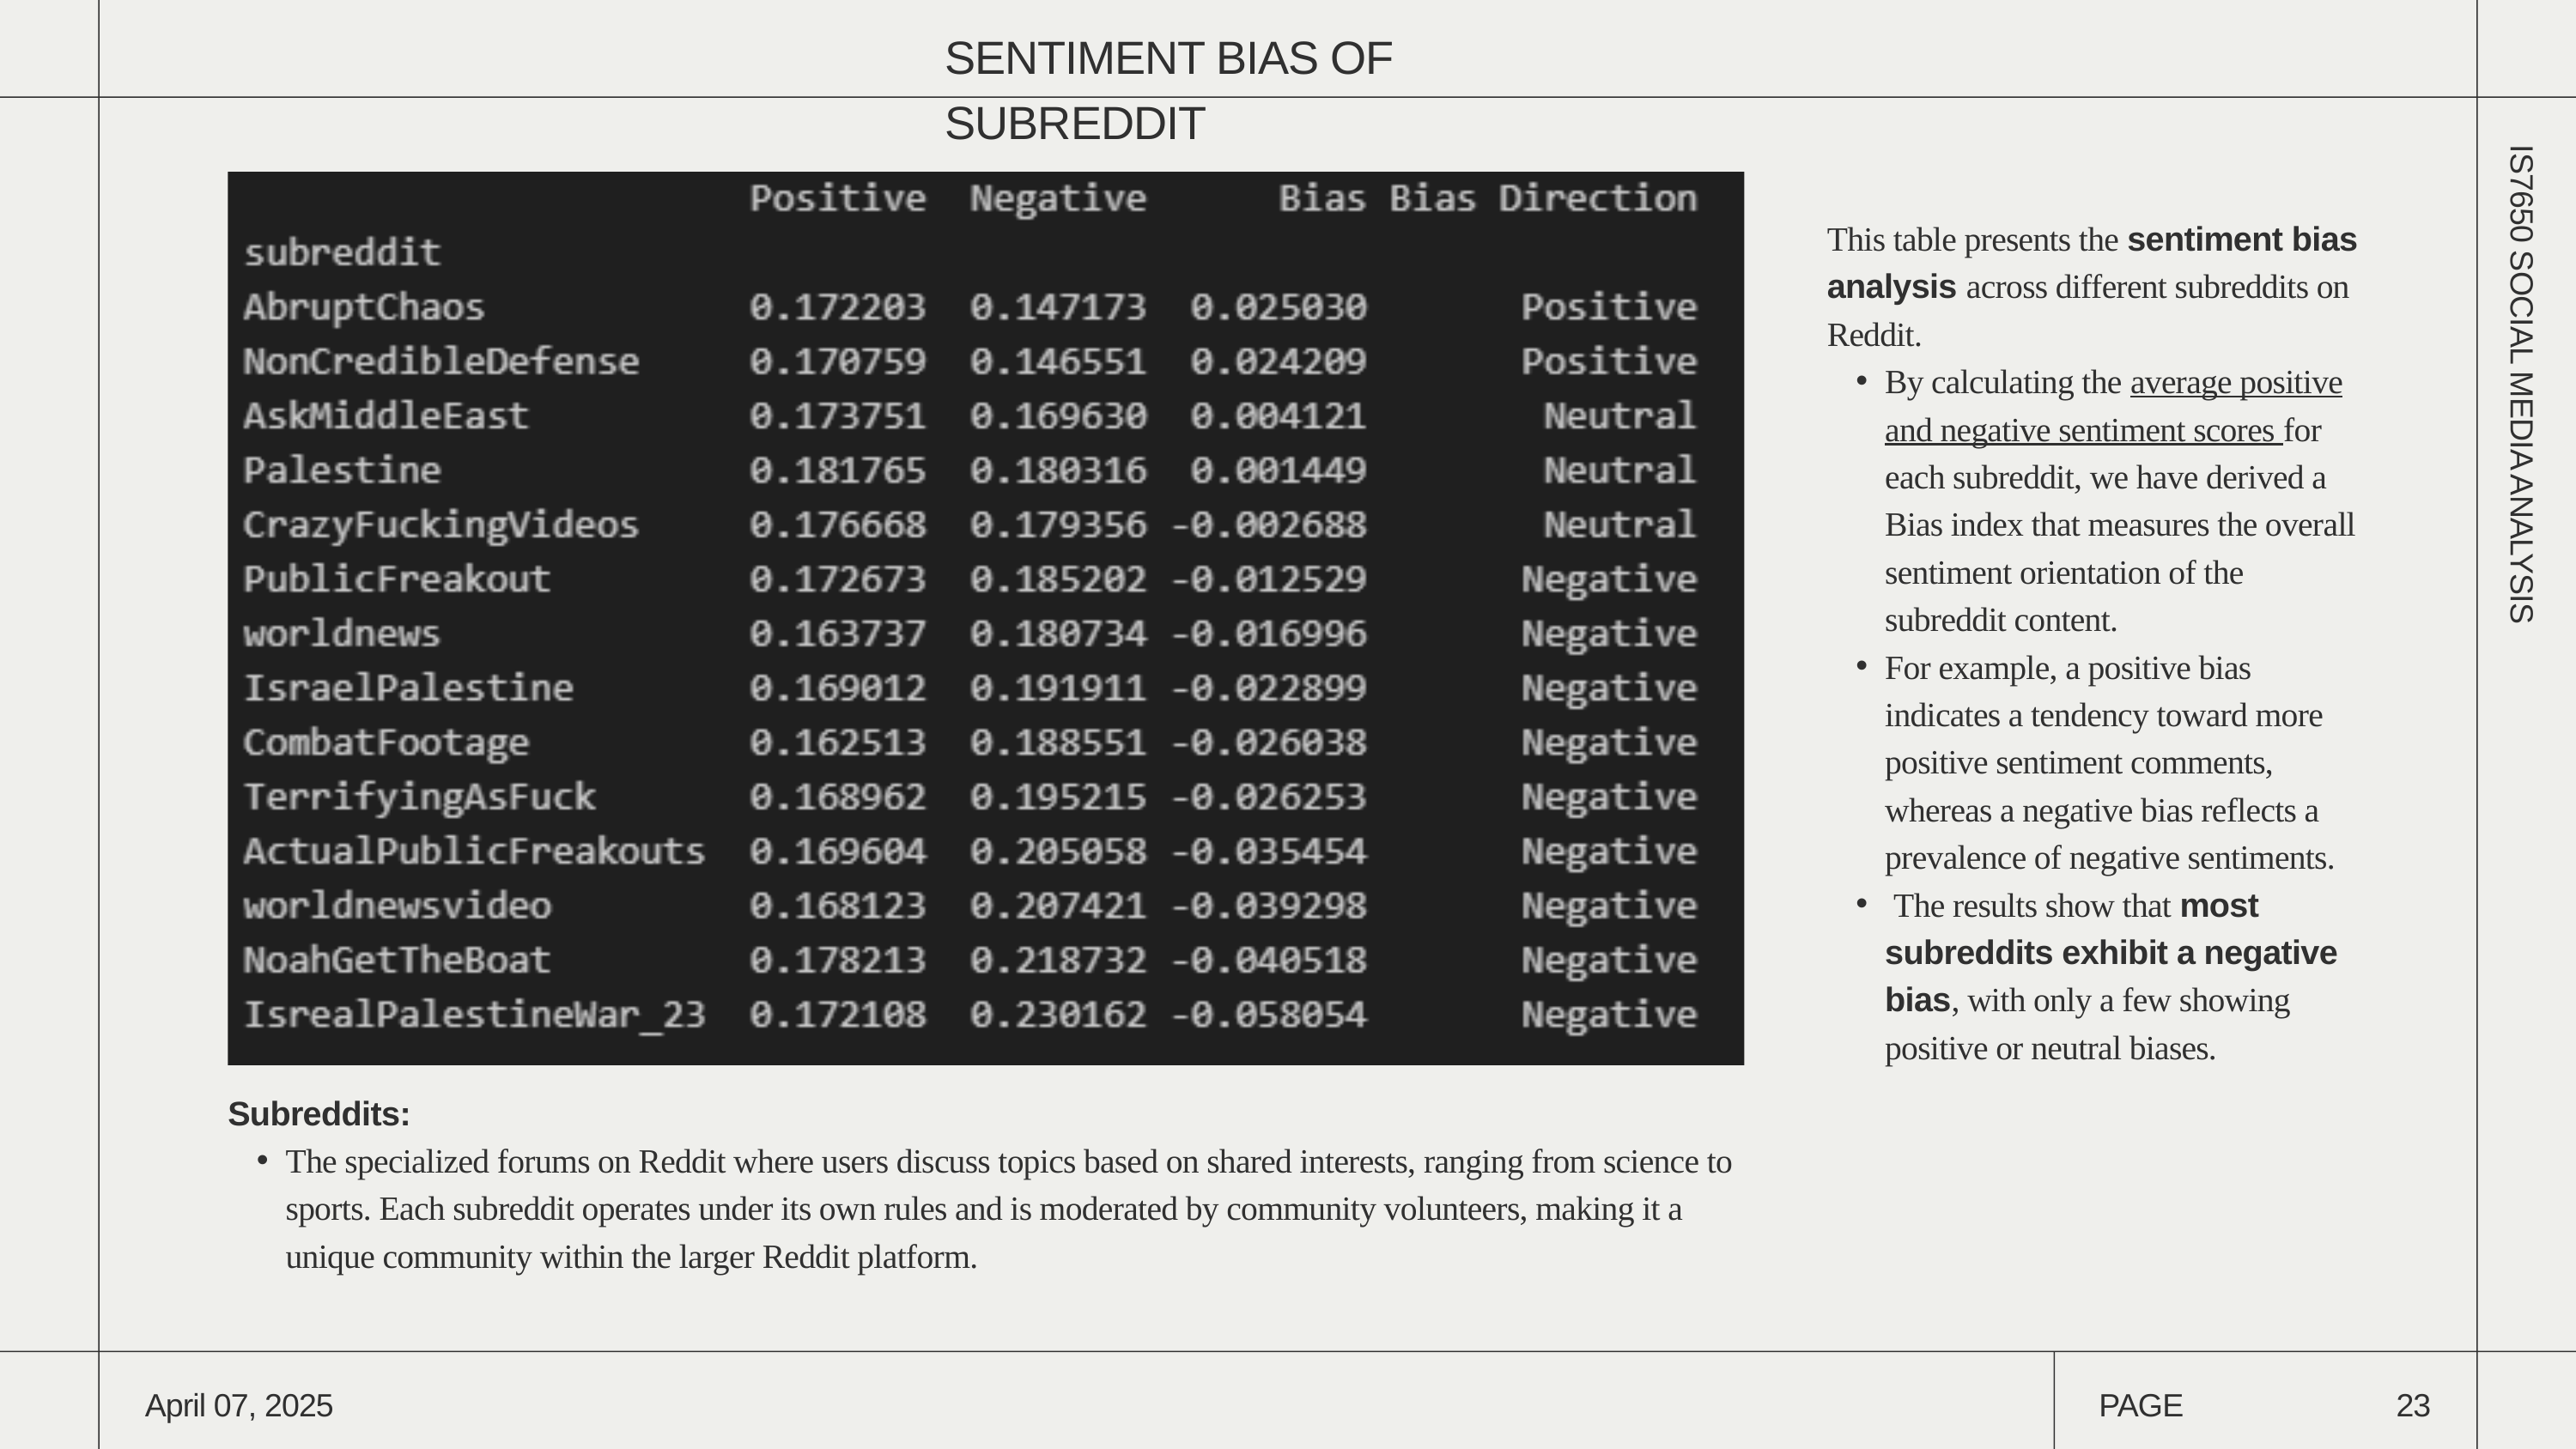

SENTIMENT BIAS OF SUBREDDIT

This table presents the sentiment bias analysis across different subreddits on Reddit.
By calculating the average positive and negative sentiment scores for each subreddit, we have derived a Bias index that measures the overall sentiment orientation of the subreddit content.
For example, a positive bias indicates a tendency toward more positive sentiment comments, whereas a negative bias reflects a prevalence of negative sentiments.
 The results show that most subreddits exhibit a negative bias, with only a few showing positive or neutral biases.
IS7650 SOCIAL MEDIA ANALYSIS
Subreddits:
The specialized forums on Reddit where users discuss topics based on shared interests, ranging from science to sports. Each subreddit operates under its own rules and is moderated by community volunteers, making it a unique community within the larger Reddit platform.

April 07, 2025
PAGE
23